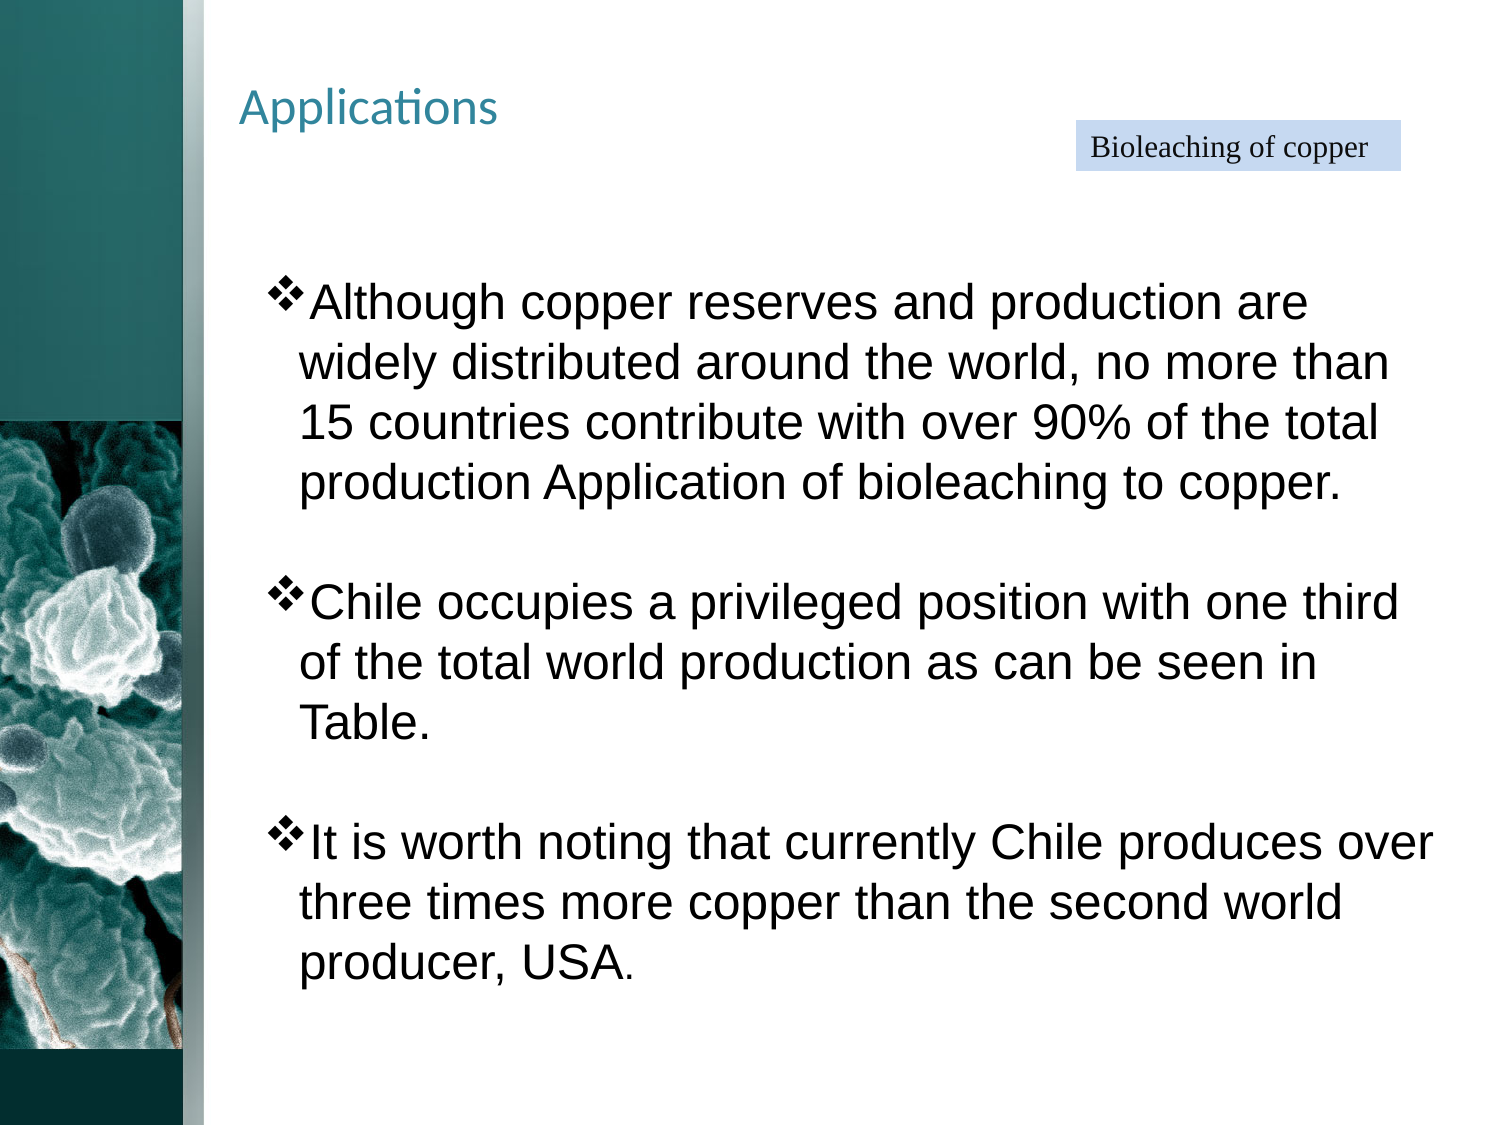

# Applications
Bioleaching of copper
Although copper reserves and production are widely distributed around the world, no more than 15 countries contribute with over 90% of the total production Application of bioleaching to copper.

Chile occupies a privileged position with one third of the total world production as can be seen in Table.

It is worth noting that currently Chile produces over three times more copper than the second world producer, USA.